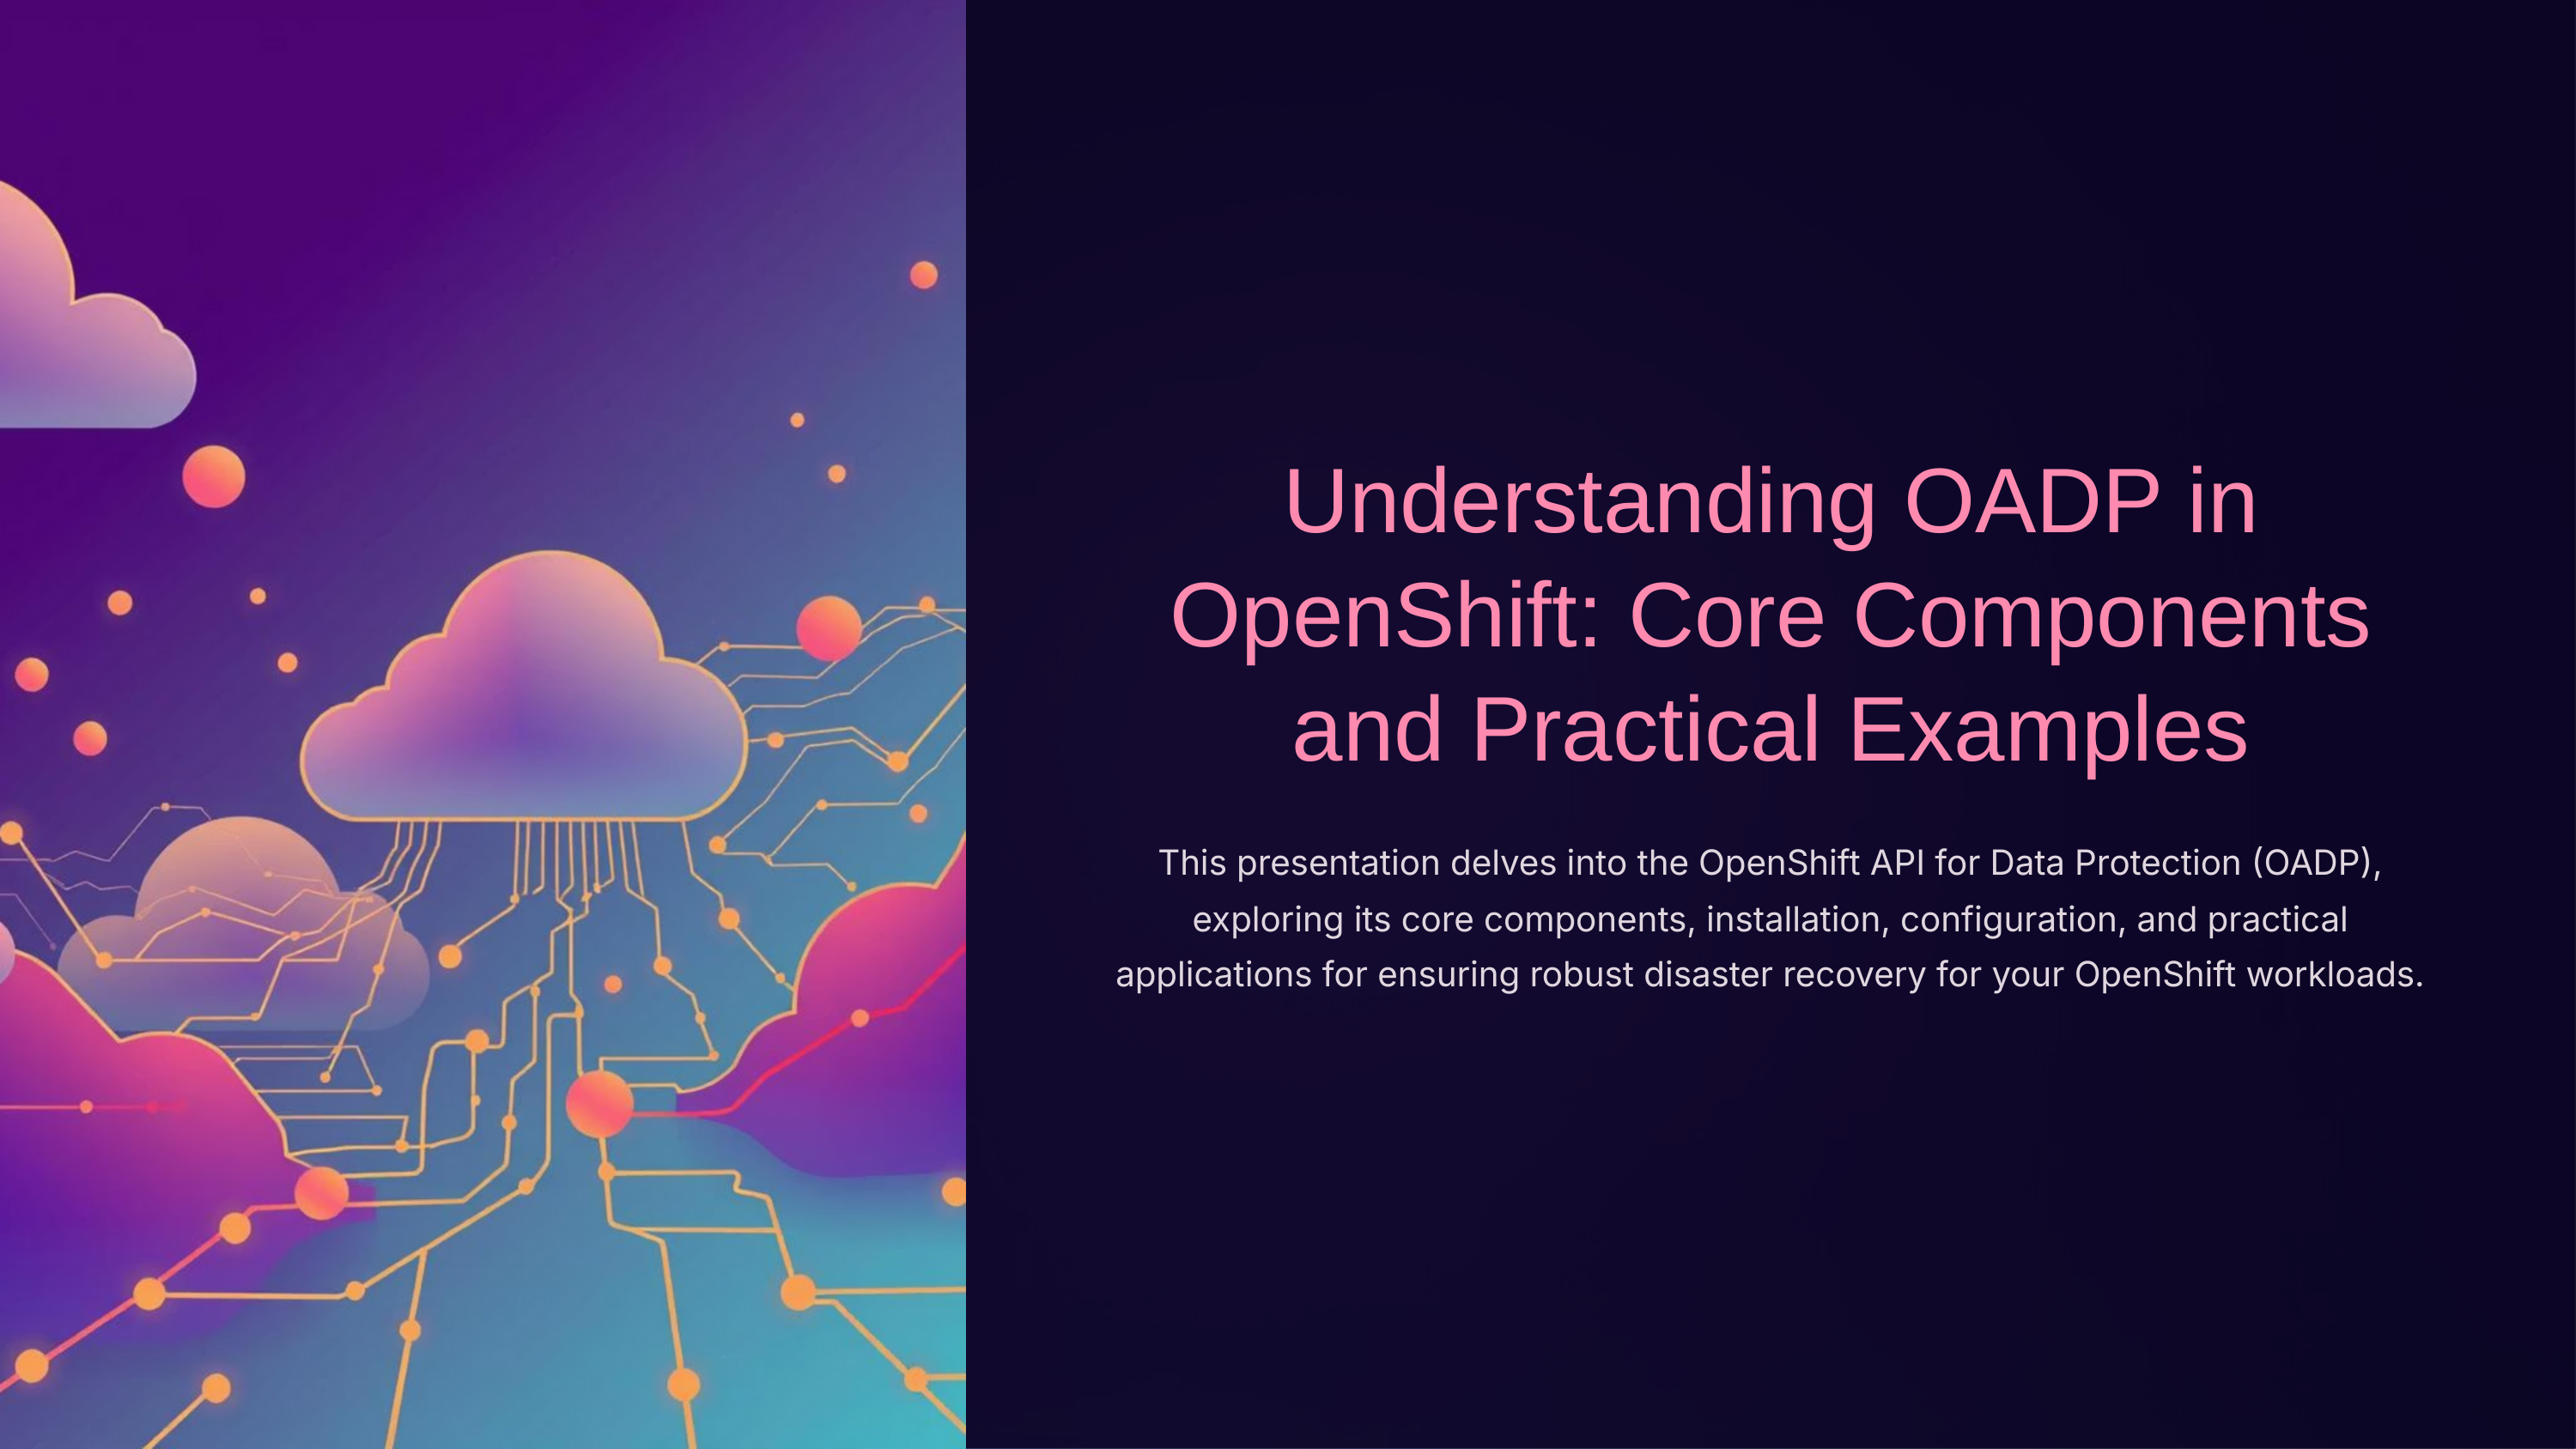

Understanding OADP in OpenShift: Core Components and Practical Examples
This presentation delves into the OpenShift API for Data Protection (OADP), exploring its core components, installation, configuration, and practical applications for ensuring robust disaster recovery for your OpenShift workloads.